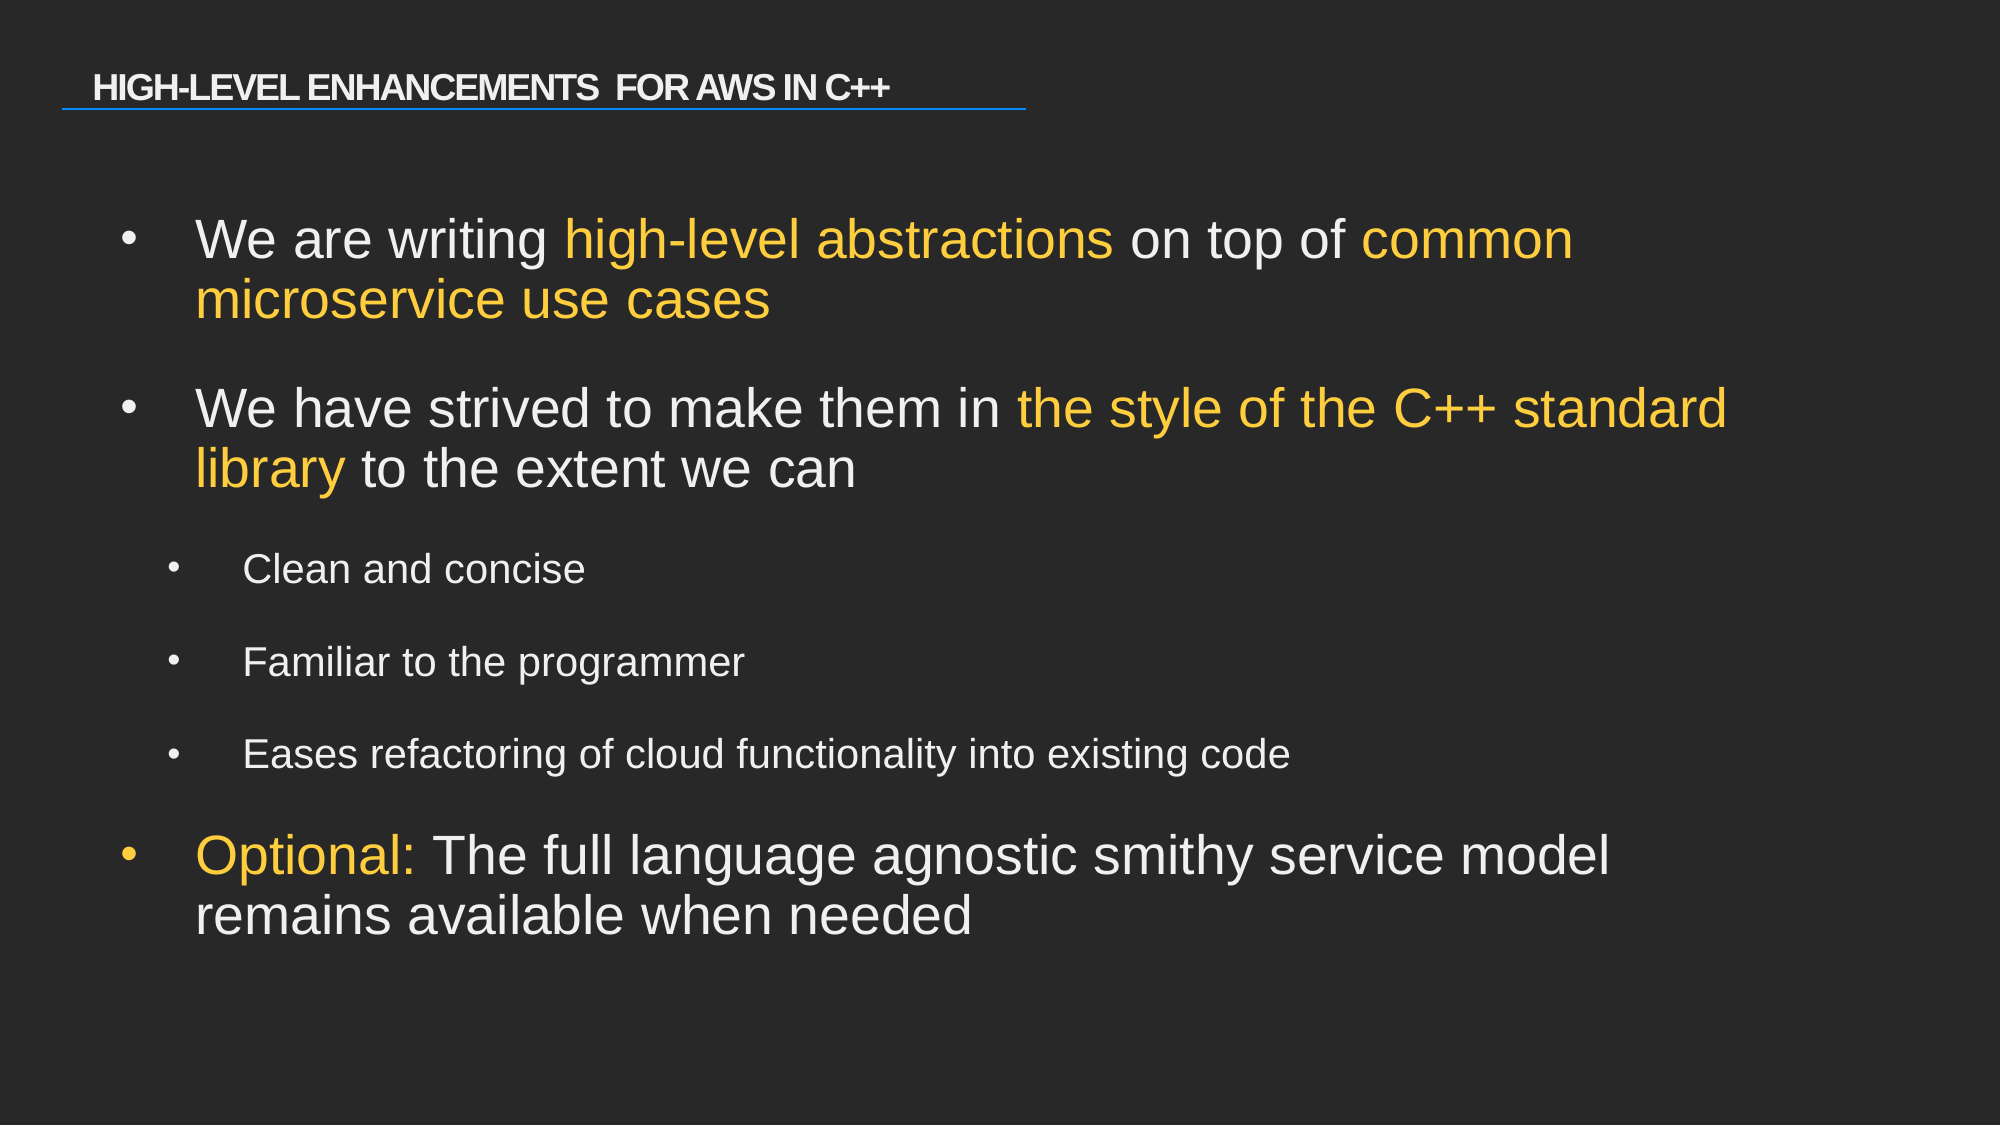

# HIGH-LEVEL ENHANCEMENTS  FOR AWS IN C++
We are writing high-level abstractions on top of common microservice use cases
We have strived to make them in the style of the C++ standard library to the extent we can
Clean and concise
Familiar to the programmer
Eases refactoring of cloud functionality into existing code
Optional: The full language agnostic smithy service model remains available when needed